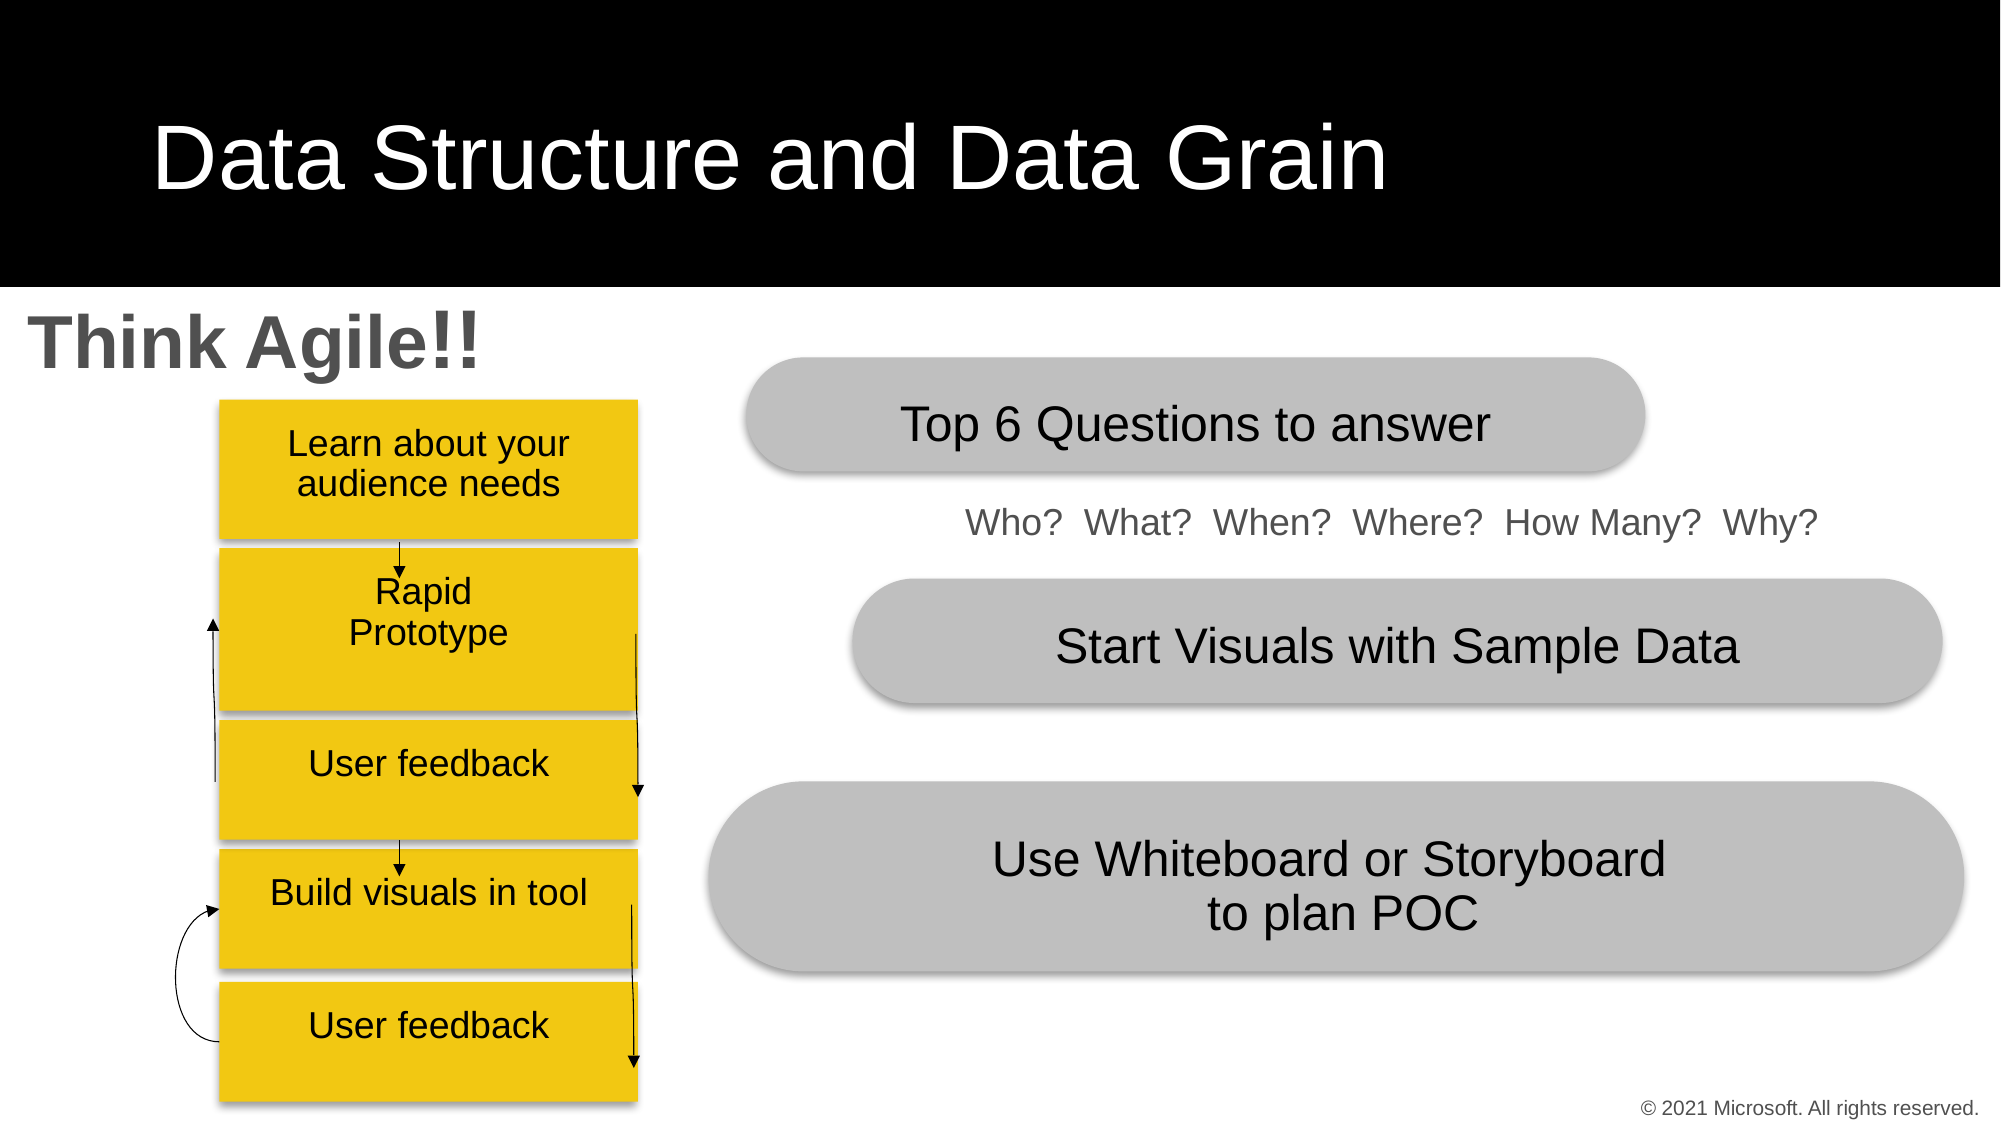

# Data Structure and Data Grain

Think Agile!!
Top 6 Questions to answer
Learn about your audience needs
Who?  What?  When?  Where?  How Many?  Why?
Rapid
Prototype
Start Visuals with Sample Data
User feedback
Use Whiteboard or Storyboard
 to plan POC
Build visuals in tool
User feedback
© 2021 Microsoft. All rights reserved.